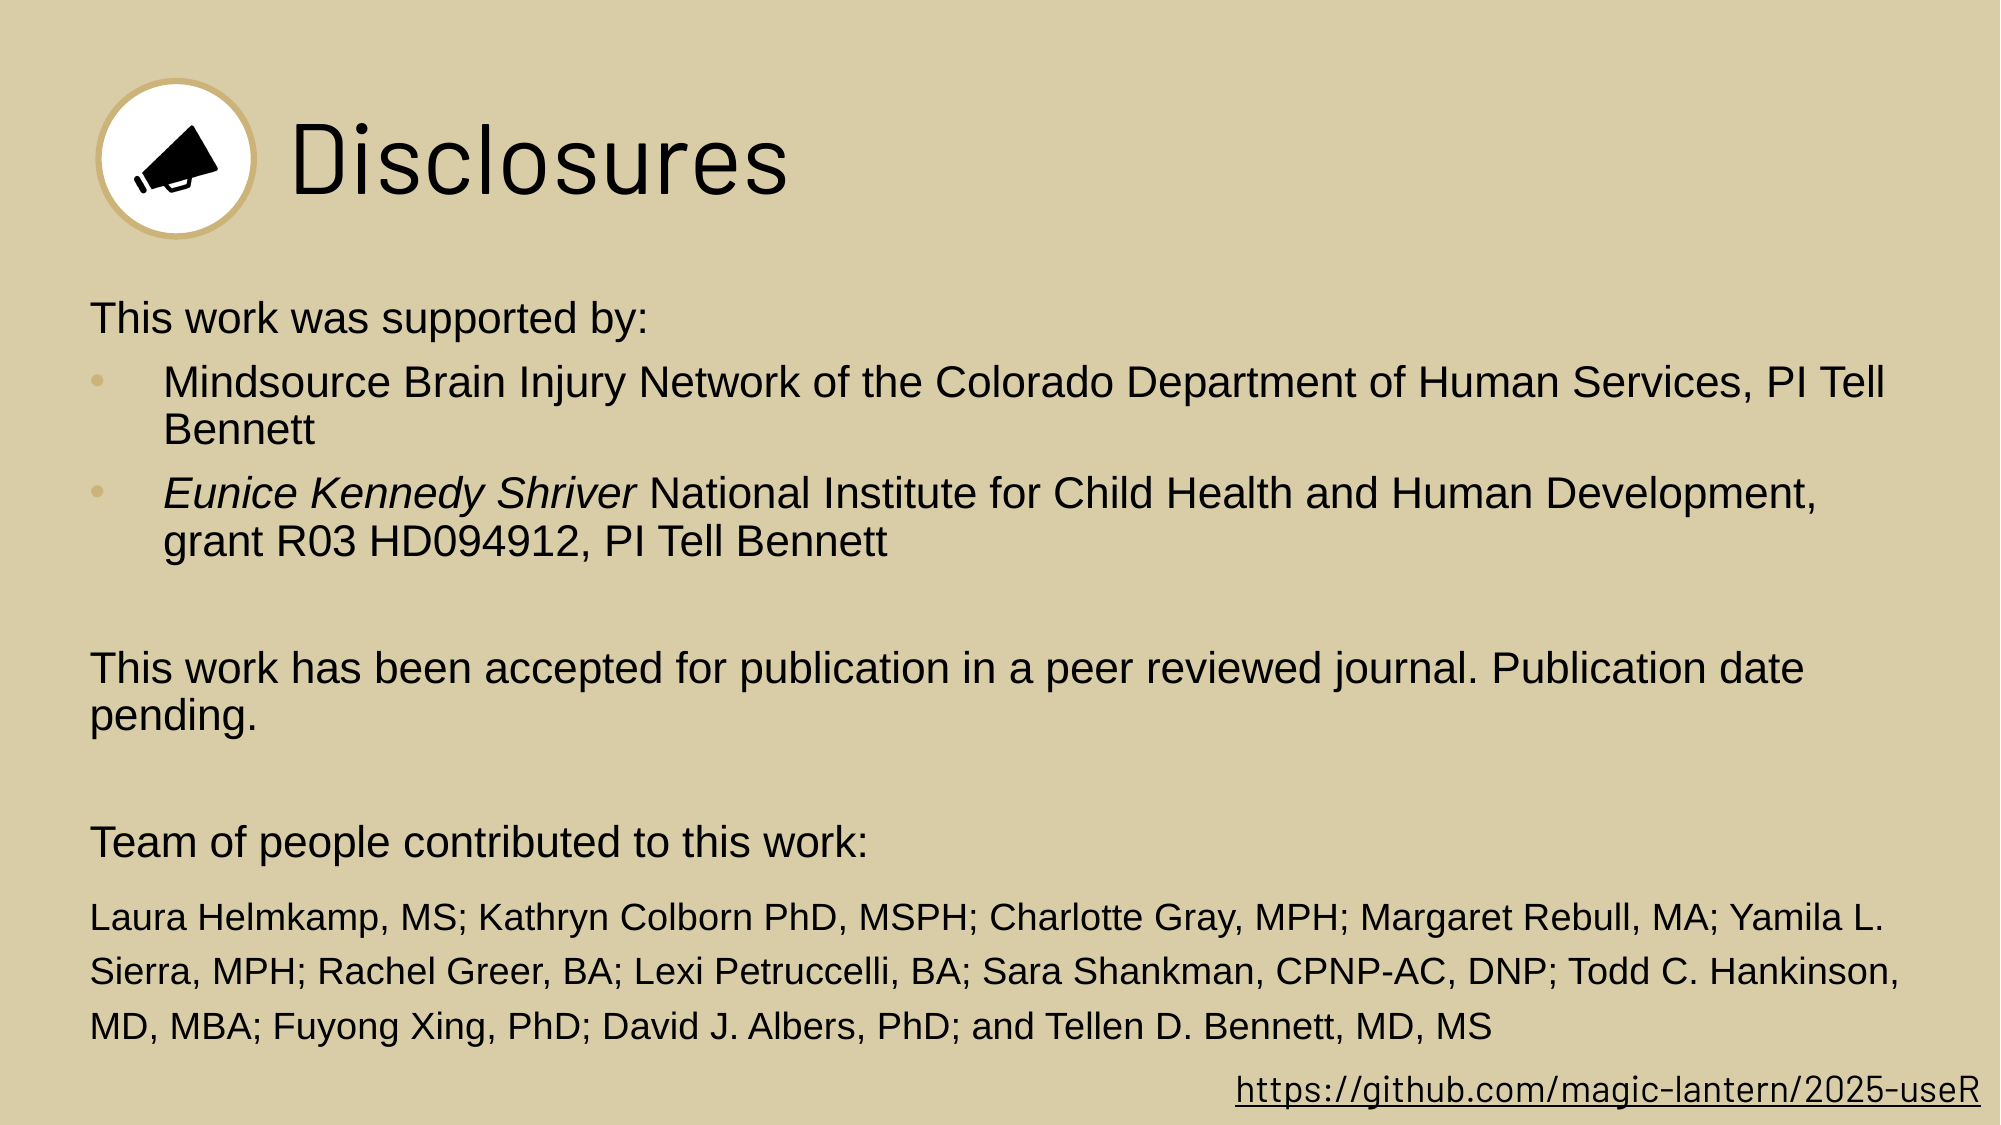

# Disclosures
This work was supported by:
Mindsource Brain Injury Network of the Colorado Department of Human Services, PI Tell Bennett
Eunice Kennedy Shriver National Institute for Child Health and Human Development, grant R03 HD094912, PI Tell Bennett

This work has been accepted for publication in a peer reviewed journal. Publication date pending.

Team of people contributed to this work:
Laura Helmkamp, MS; Kathryn Colborn PhD, MSPH; Charlotte Gray, MPH; Margaret Rebull, MA; Yamila L. Sierra, MPH; Rachel Greer, BA; Lexi Petruccelli, BA; Sara Shankman, CPNP-AC, DNP; Todd C. Hankinson, MD, MBA; Fuyong Xing, PhD; David J. Albers, PhD; and Tellen D. Bennett, MD, MS

https://github.com/magic-lantern/2025-useR